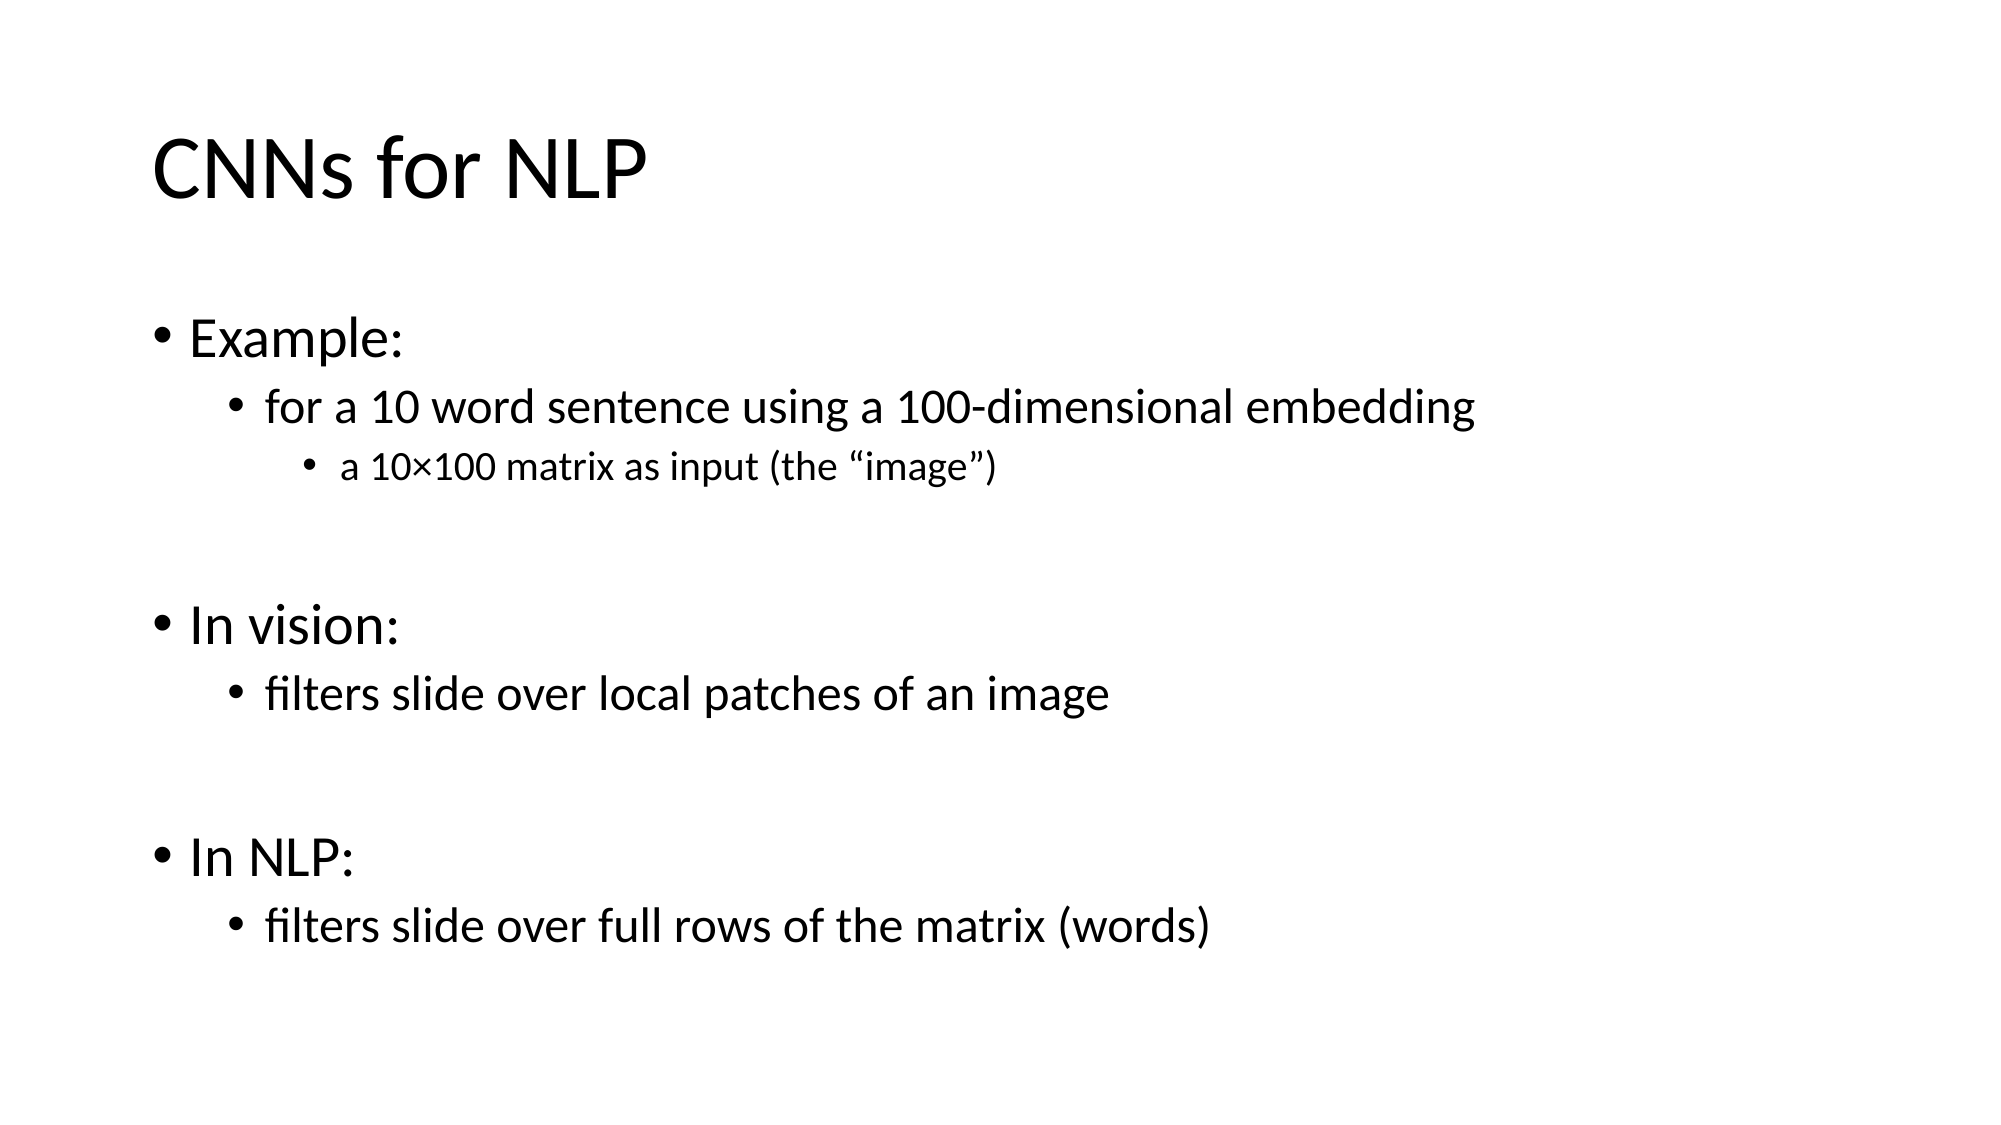

# CNNs for NLP
Example:
for a 10 word sentence using a 100-dimensional embedding
a 10×100 matrix as input (the “image”)

In vision:
filters slide over local patches of an image

In NLP:
filters slide over full rows of the matrix (words)